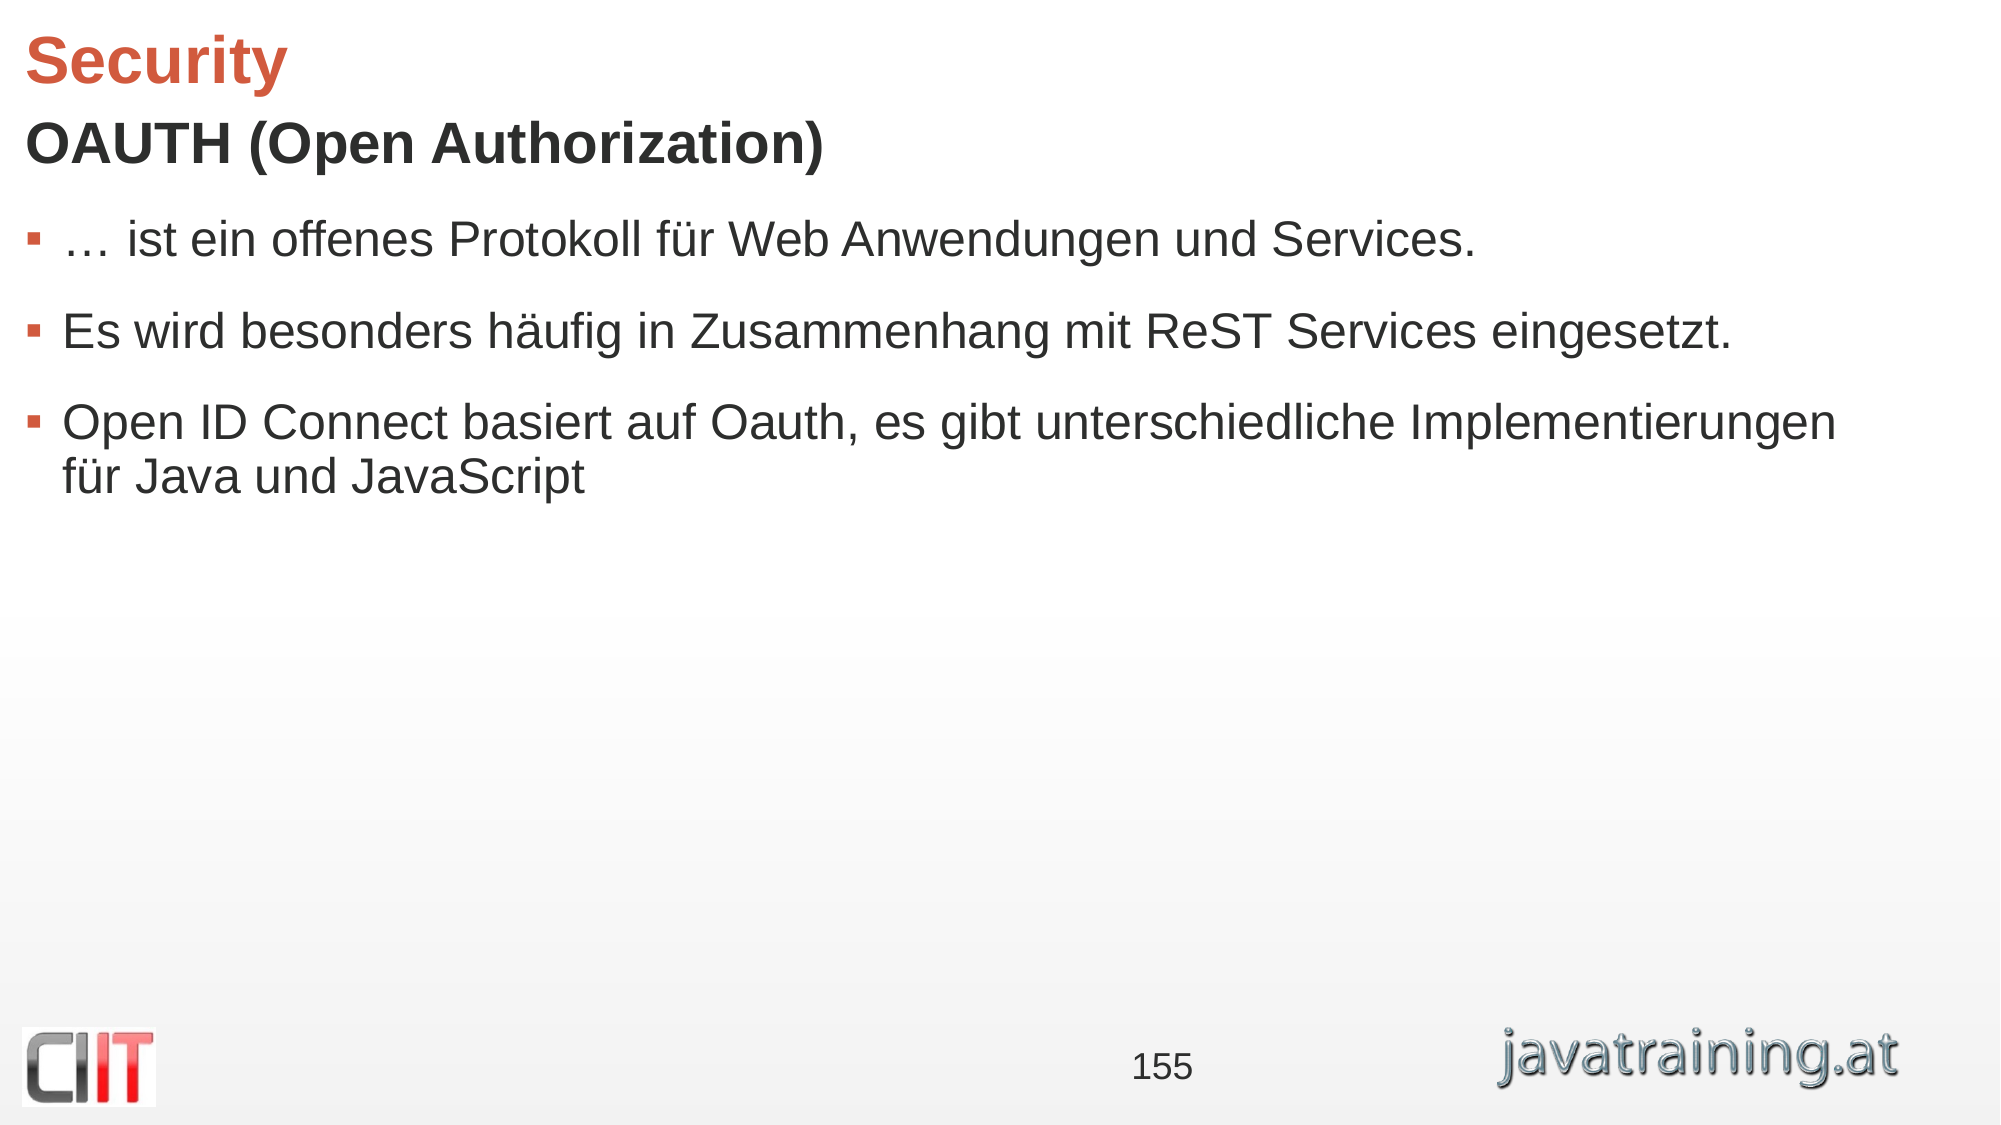

# Security
OAUTH (Open Authorization)
… ist ein offenes Protokoll für Web Anwendungen und Services.
Es wird besonders häufig in Zusammenhang mit ReST Services eingesetzt.
Open ID Connect basiert auf Oauth, es gibt unterschiedliche Implementierungen für Java und JavaScript

155